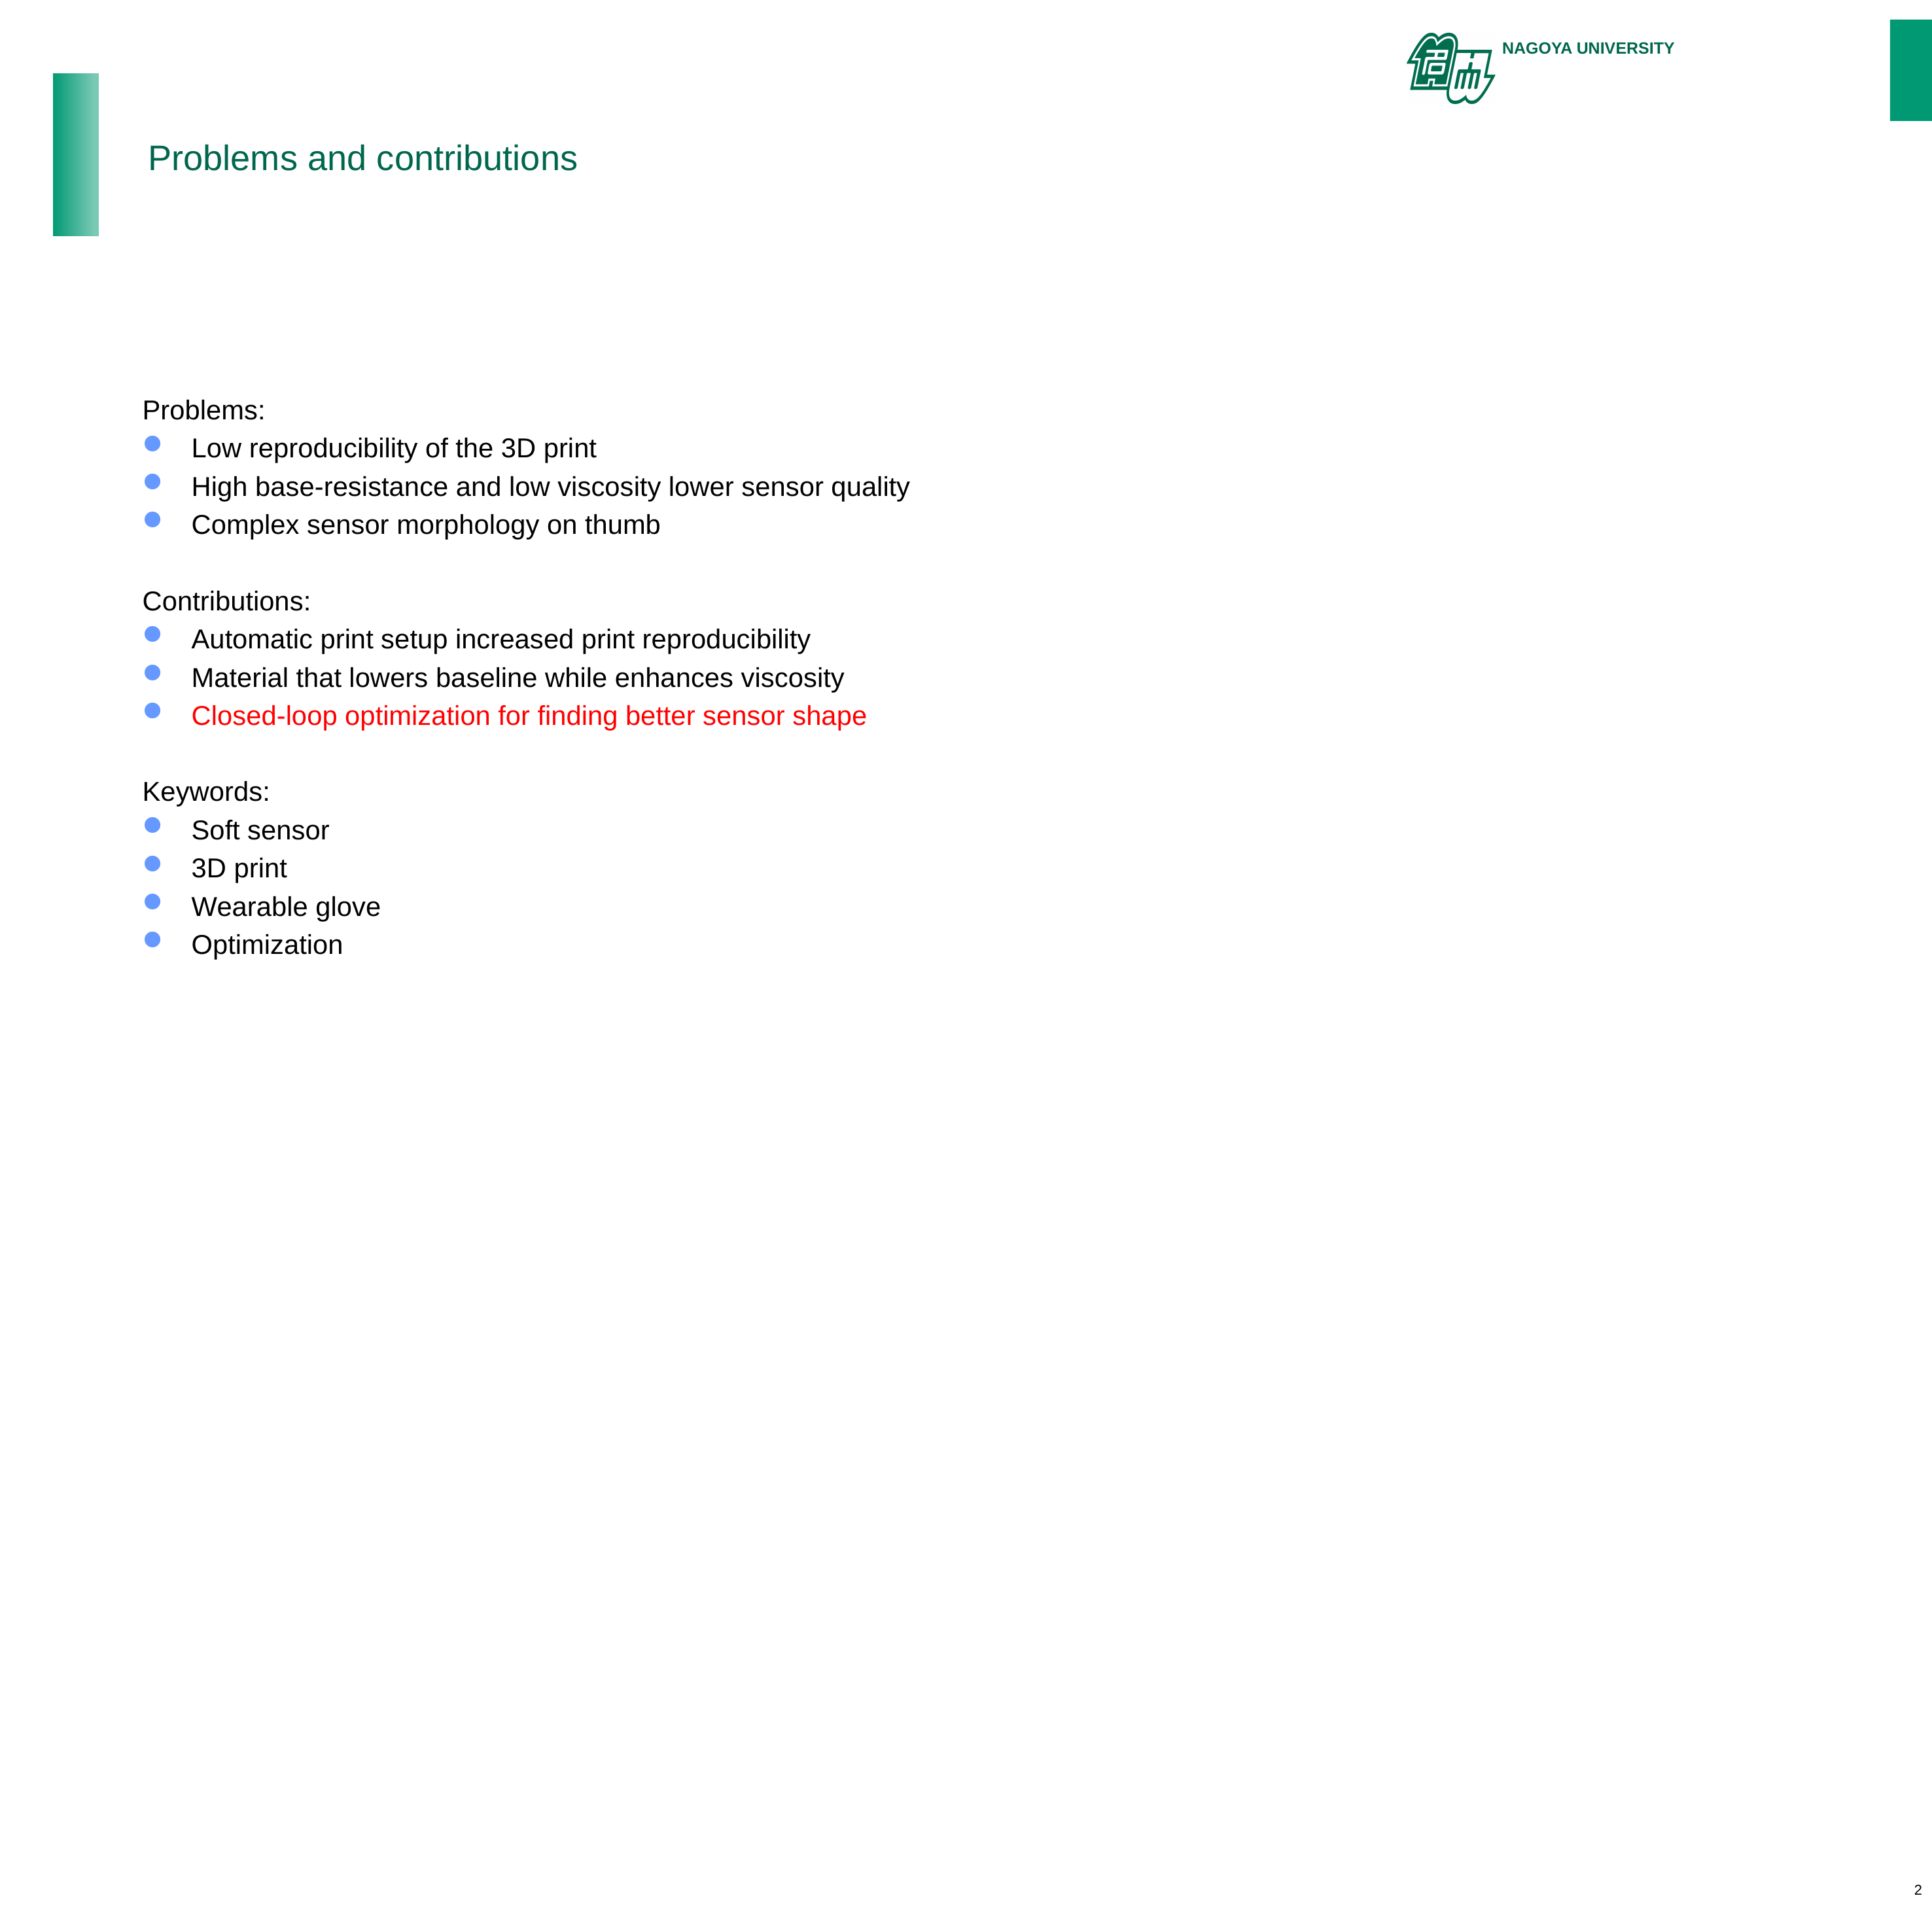

# Problems and contributions
Problems:
Low reproducibility of the 3D print
High base-resistance and low viscosity lower sensor quality
Complex sensor morphology on thumb

Contributions:
Automatic print setup increased print reproducibility
Material that lowers baseline while enhances viscosity
Closed-loop optimization for finding better sensor shape

Keywords:
Soft sensor
3D print
Wearable glove
Optimization

2